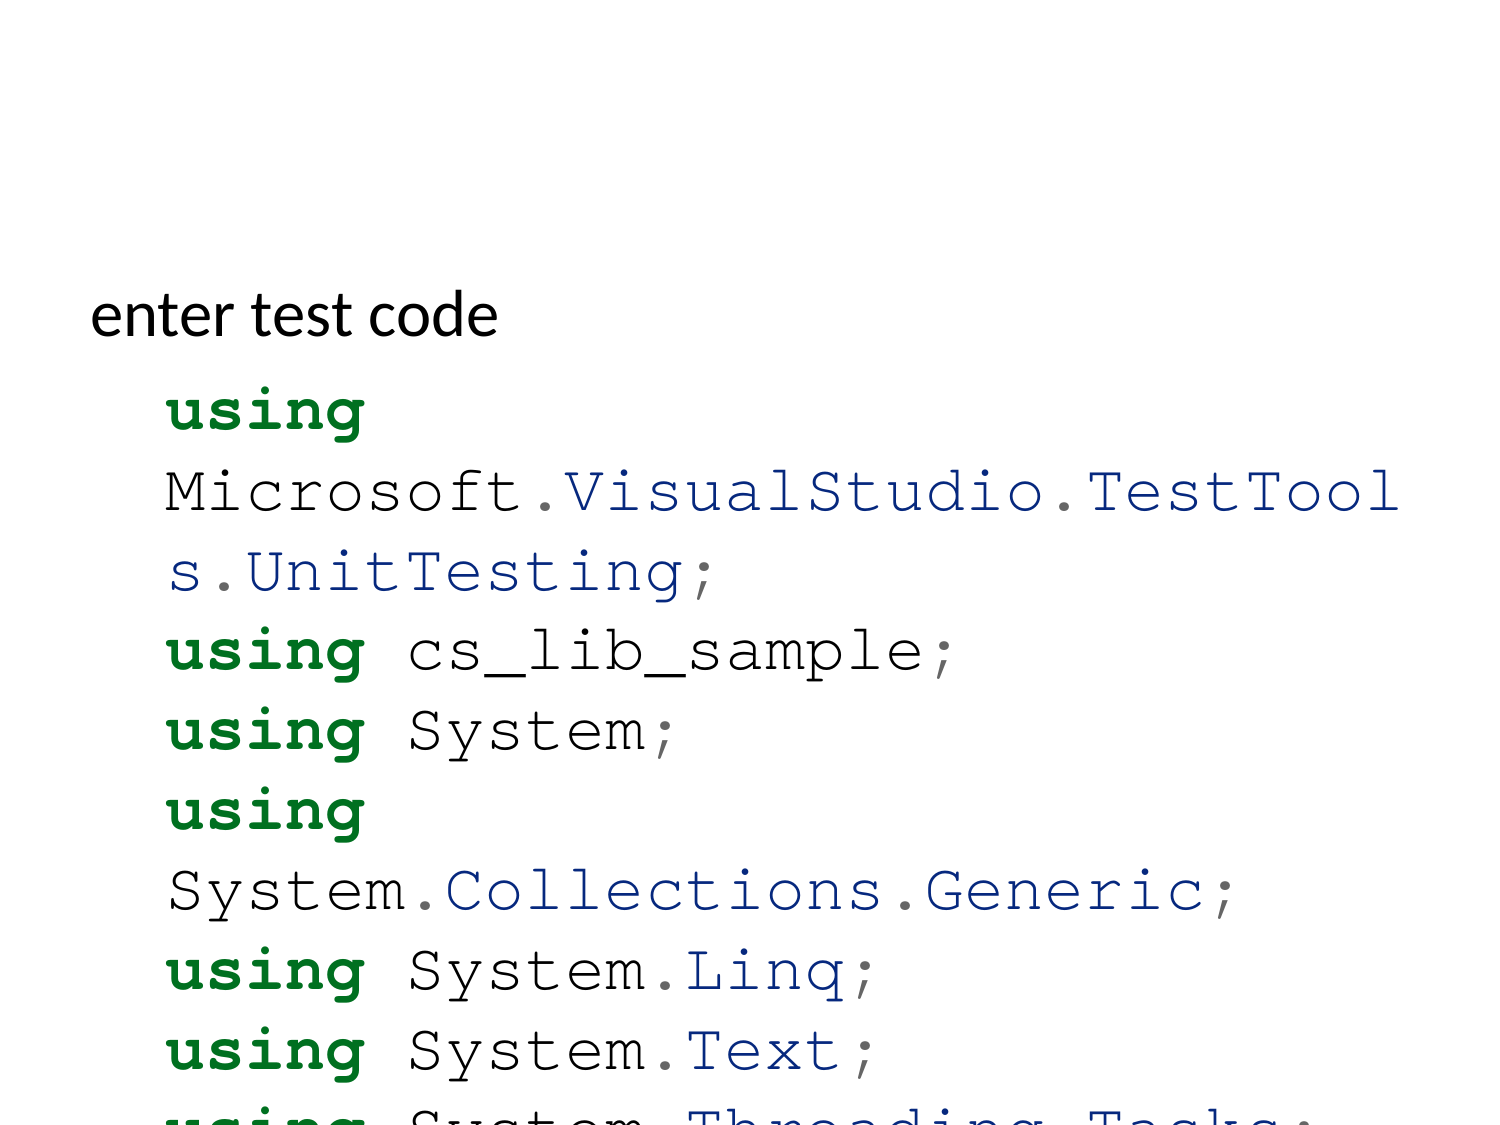

enter test code
using Microsoft.VisualStudio.TestTools.UnitTesting;
using cs_lib_sample;
using System;
using System.Collections.Generic;
using System.Linq;
using System.Text;
using System.Threading.Tasks;
namespace cs_lib_sample.Tests
{
    [TestClass()]
    public class SampleLibClassTests
    {
        [TestMethod()]
        public void testSayHelloTo()
        {
            Assert.AreEqual("Hello Computer", SampleLibClass.sayHelloTo("Computer"), "Regular say hello should work");
        }
        [TestMethod()]
        public void testSayHelloToWrong()
        {
            Assert.AreEqual("Hello All", SampleLibClass.sayHelloTo("Computer"), "Regular say hello won't work");
        }
        [TestMethod()]
        public void testSumCorrect()
        {
            Assert.AreEqual(9, SampleLibClass.sum(4, 5), "Regular sum should work");
        }
        [TestMethod()]
        public void testSumWrong()
        {
            Assert.AreEqual(10, SampleLibClass.sum(4, 5), "Regular sum shouldn't work");
        }
        [TestMethod()]
        public void testMultiply()
        {
            SampleLibClass sampleLib = new SampleLibClass();
            Assert.AreEqual(20, sampleLib.multiply(4, 5), "Regular multiplication should work");
        }
    }
}